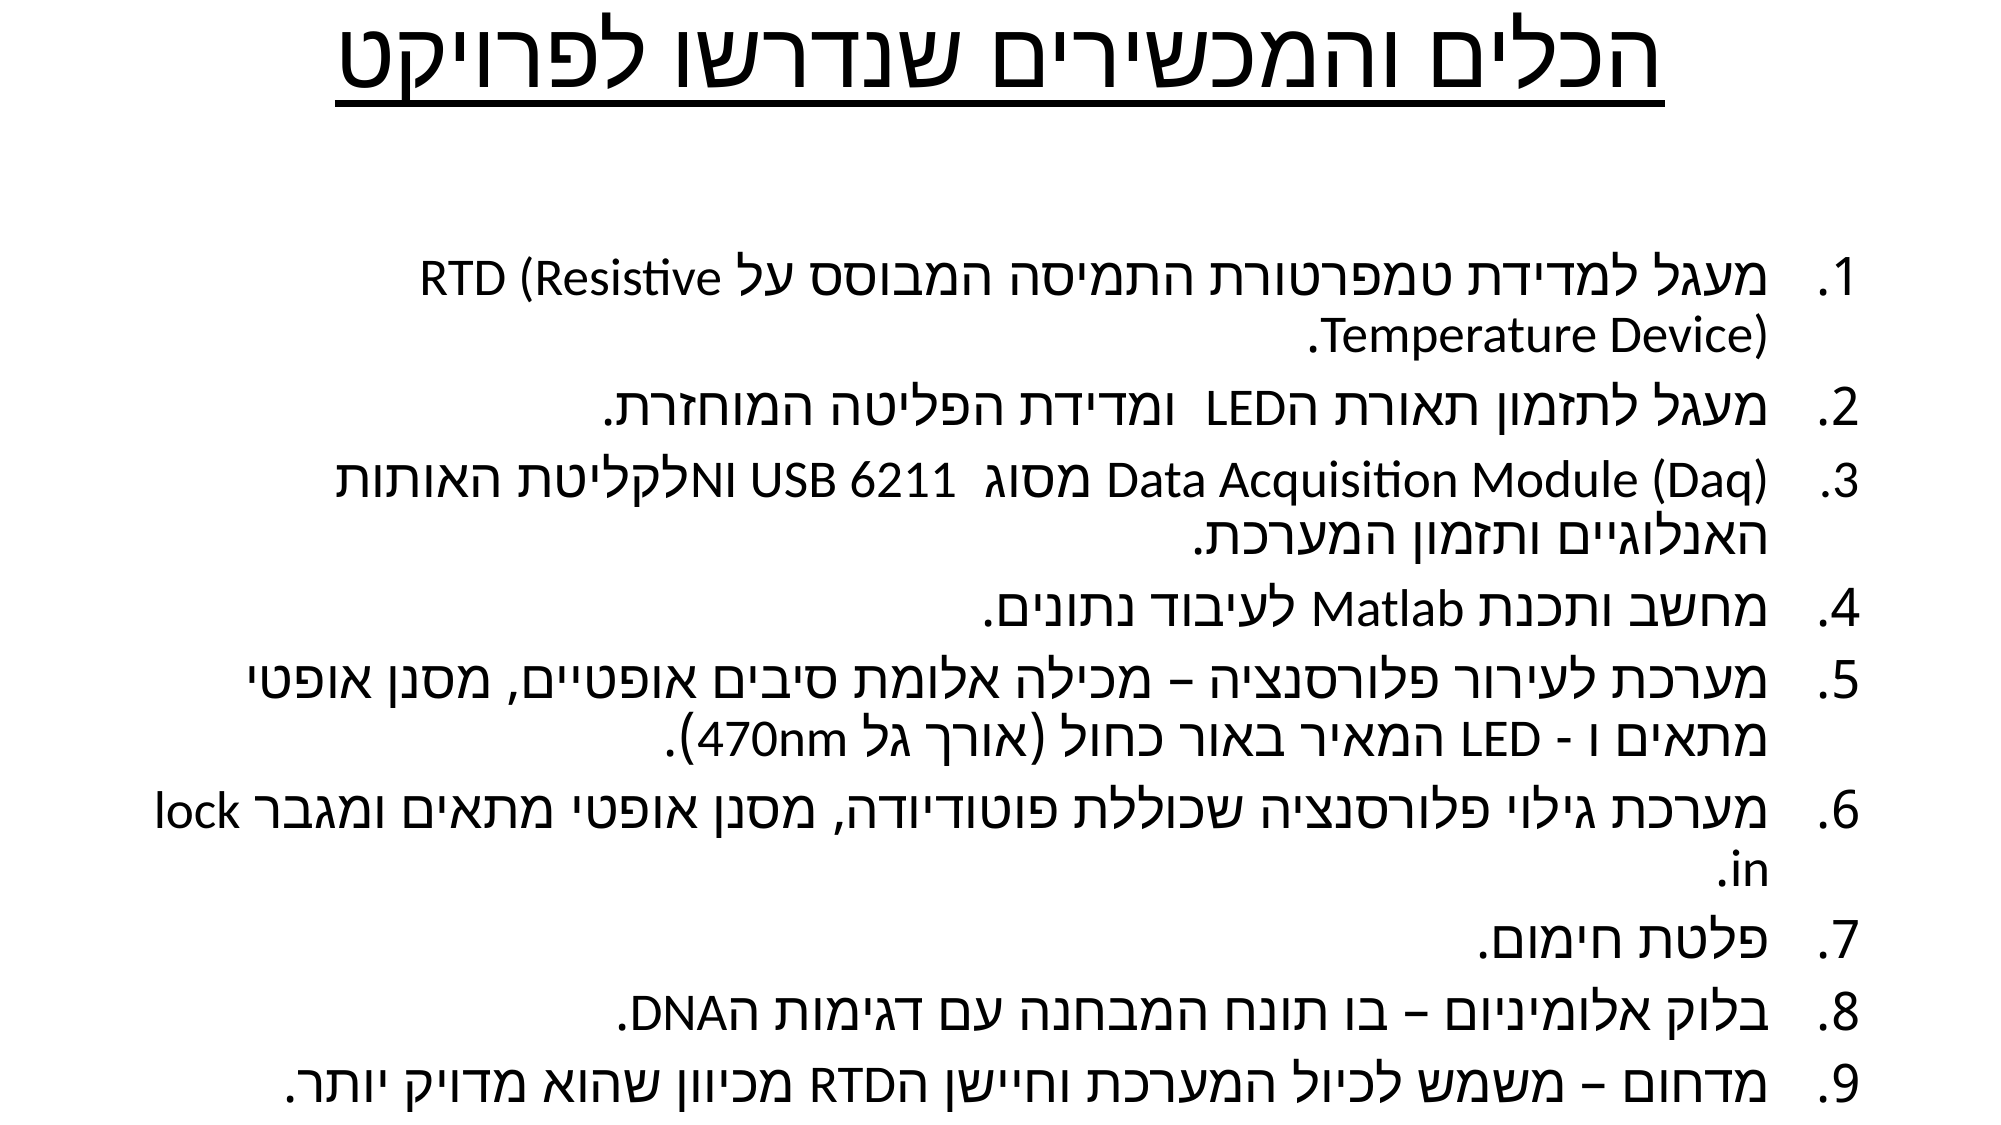

# הכלים והמכשירים שנדרשו לפרויקט
מעגל למדידת טמפרטורת התמיסה המבוסס על RTD (Resistive Temperature Device).
מעגל לתזמון תאורת הLED  ומדידת הפליטה המוחזרת.
Data Acquisition Module (Daq) מסוג  NI USB 6211לקליטת האותות האנלוגיים ותזמון המערכת.
מחשב ותכנת Matlab לעיבוד נתונים.
מערכת לעירור פלורסנציה – מכילה אלומת סיבים אופטיים, מסנן אופטי מתאים ו - LED המאיר באור כחול (אורך גל 470nm).
מערכת גילוי פלורסנציה שכוללת פוטודיודה, מסנן אופטי מתאים ומגבר lock in.
פלטת חימום.
בלוק אלומיניום – בו תונח המבחנה עם דגימות הDNA.
מדחום – משמש לכיול המערכת וחיישן הRTD מכיוון שהוא מדויק יותר.